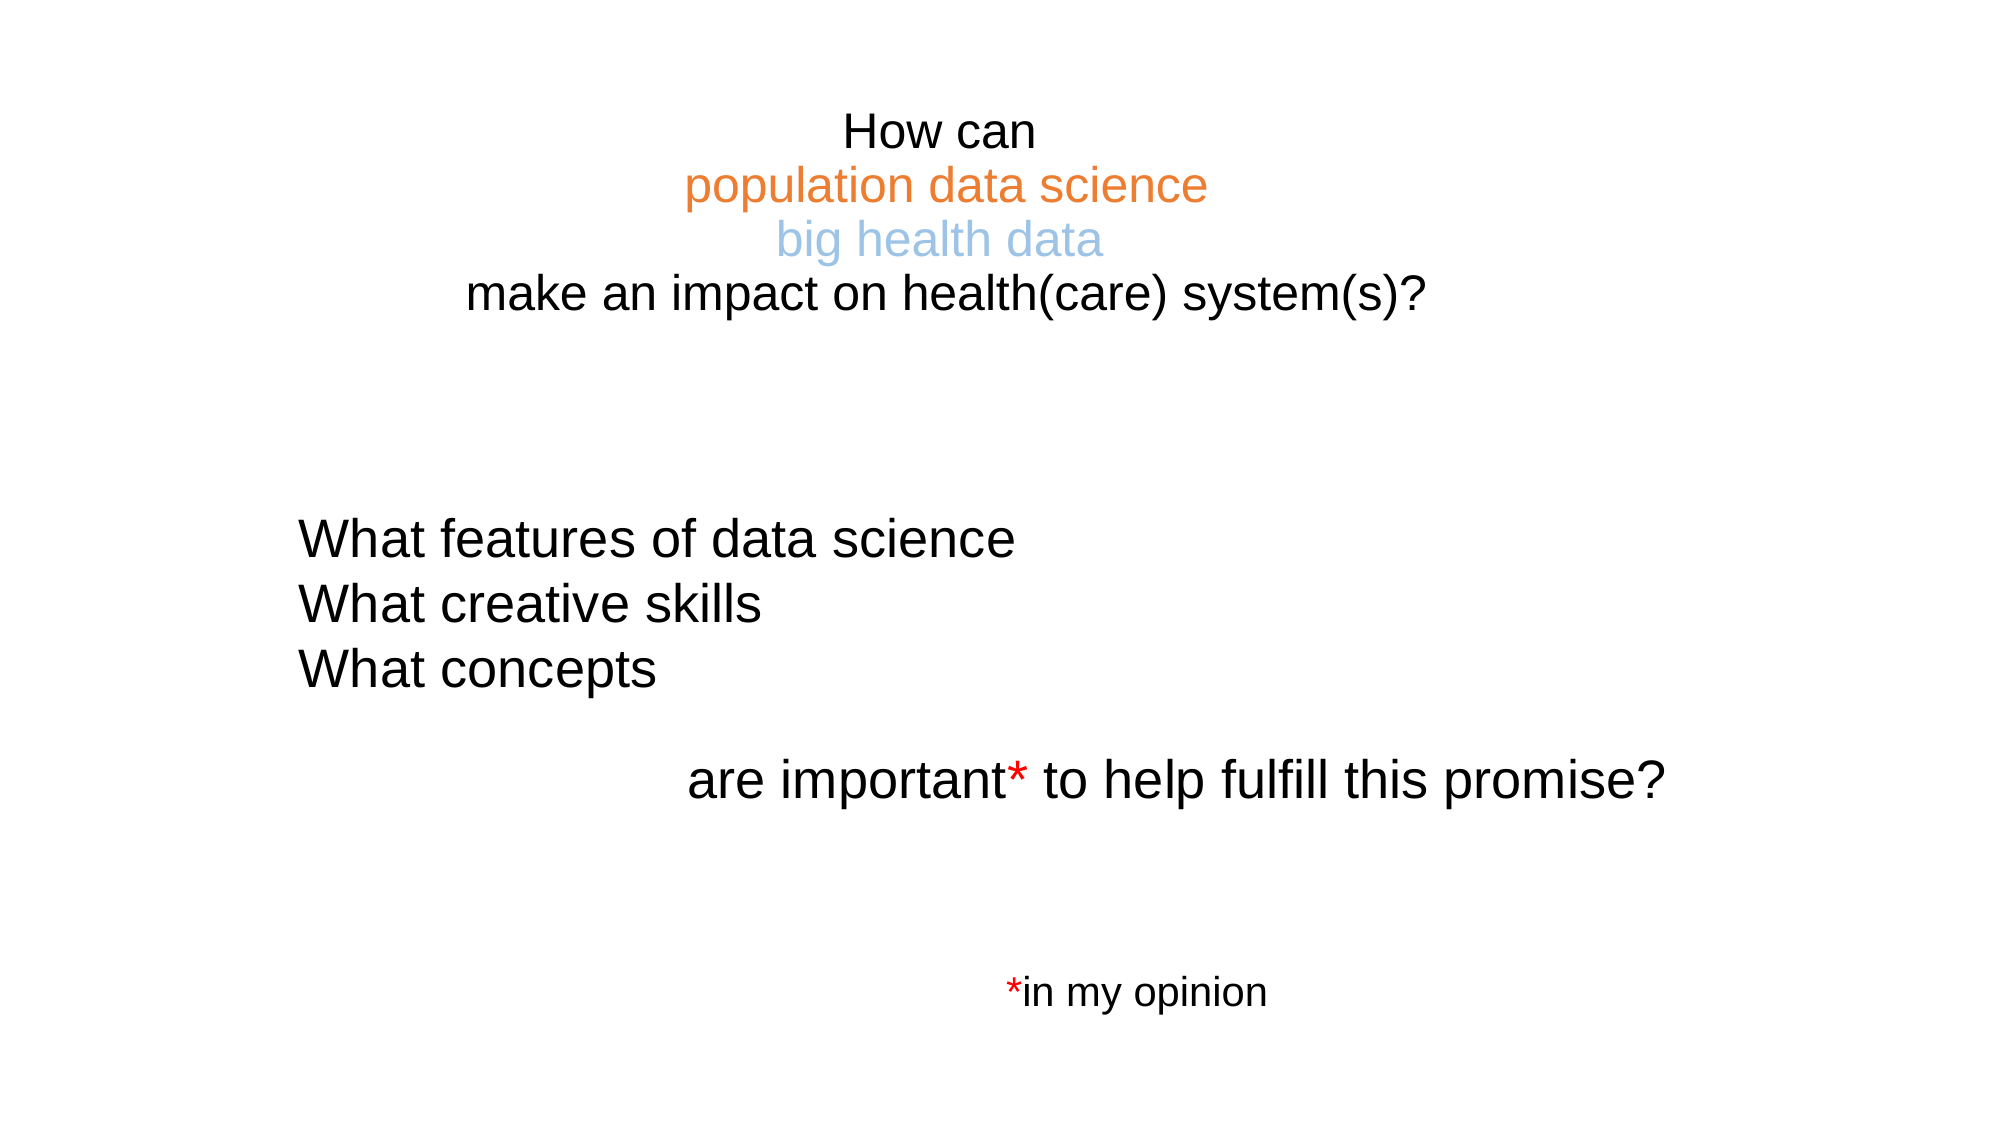

How can
population data science
big health data
make an impact on health(care) system(s)?
What features of data science
What creative skills
What concepts
are important* to help fulfill this promise?
*in my opinion